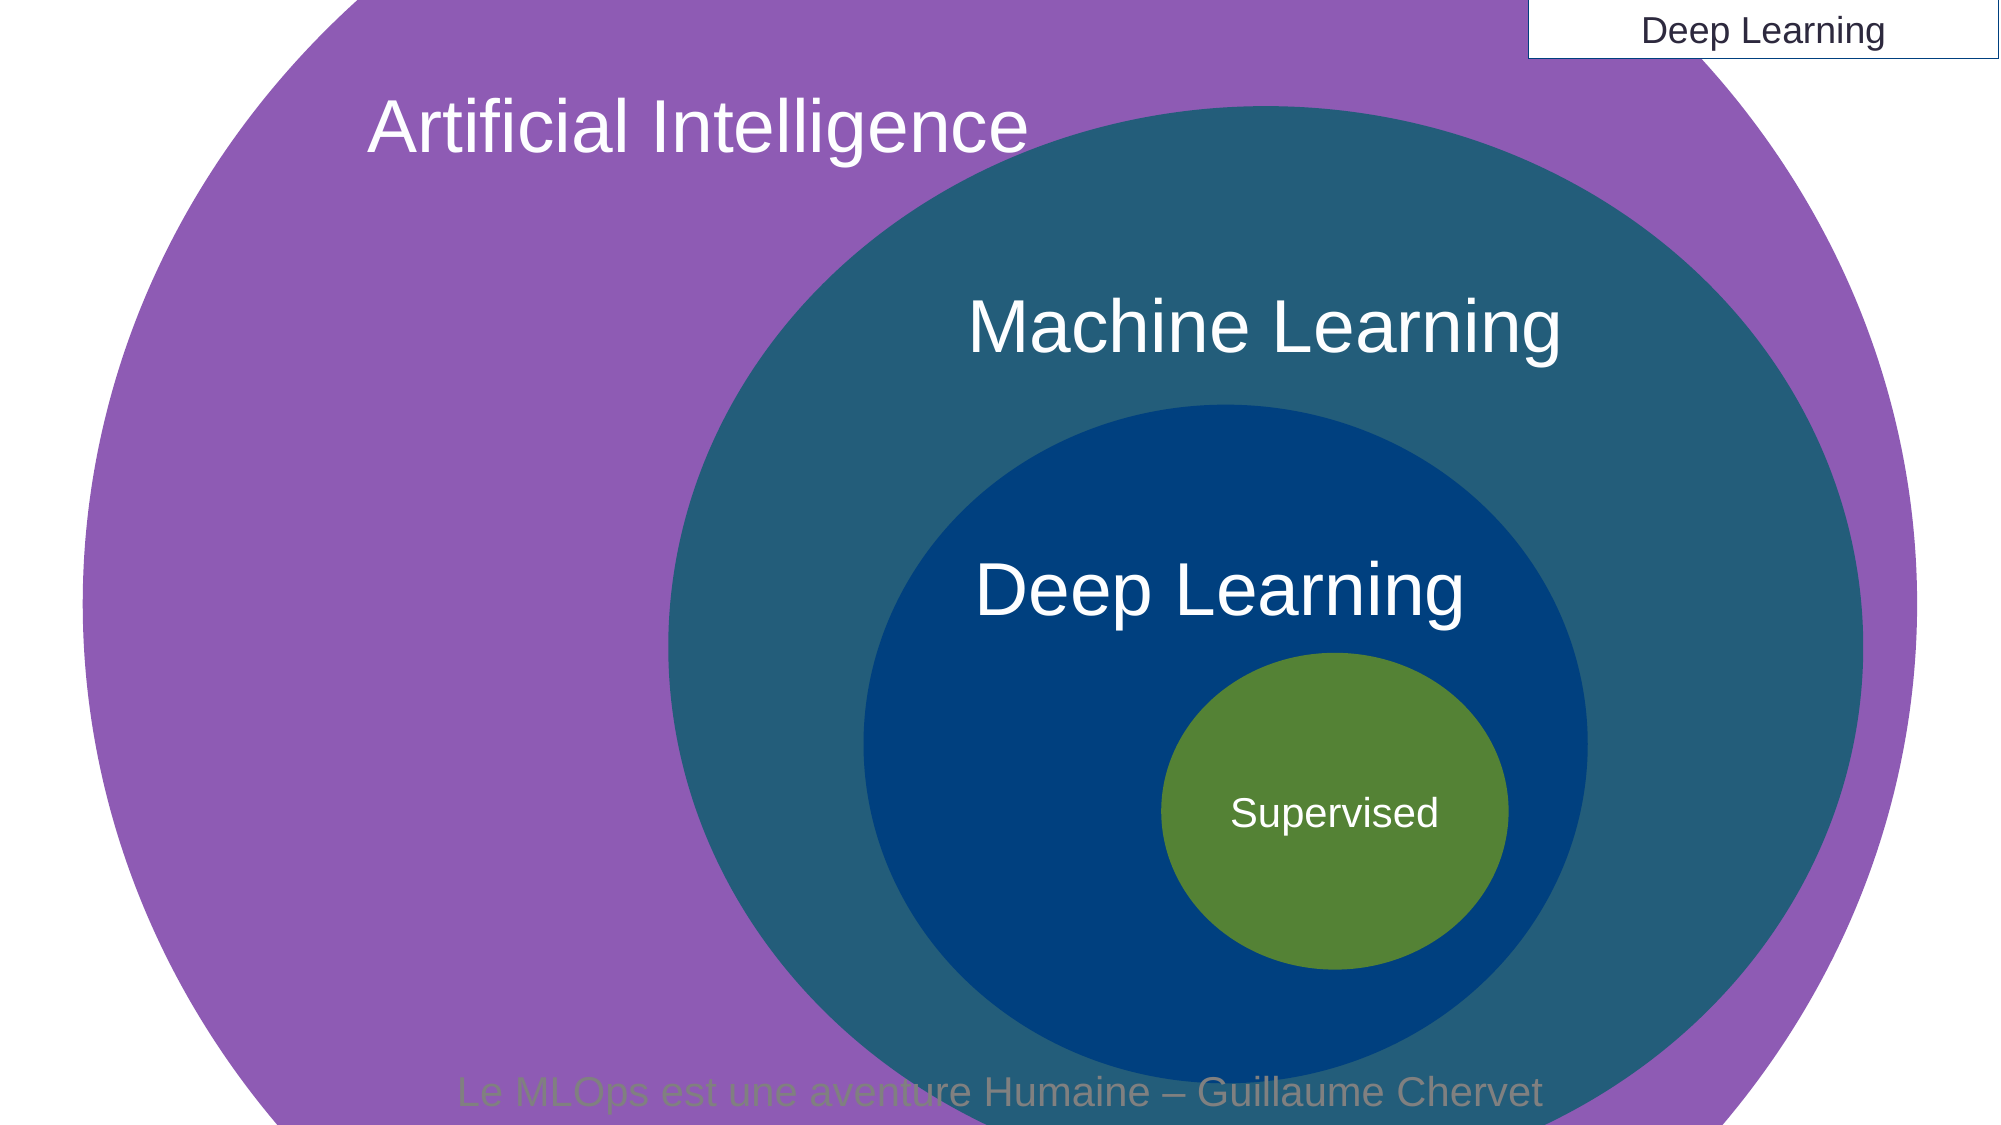

Deep Learning
Artificial Intelligence

Machine Learning

Deep Learning
Supervised
Le MLOps est une aventure Humaine – Guillaume Chervet